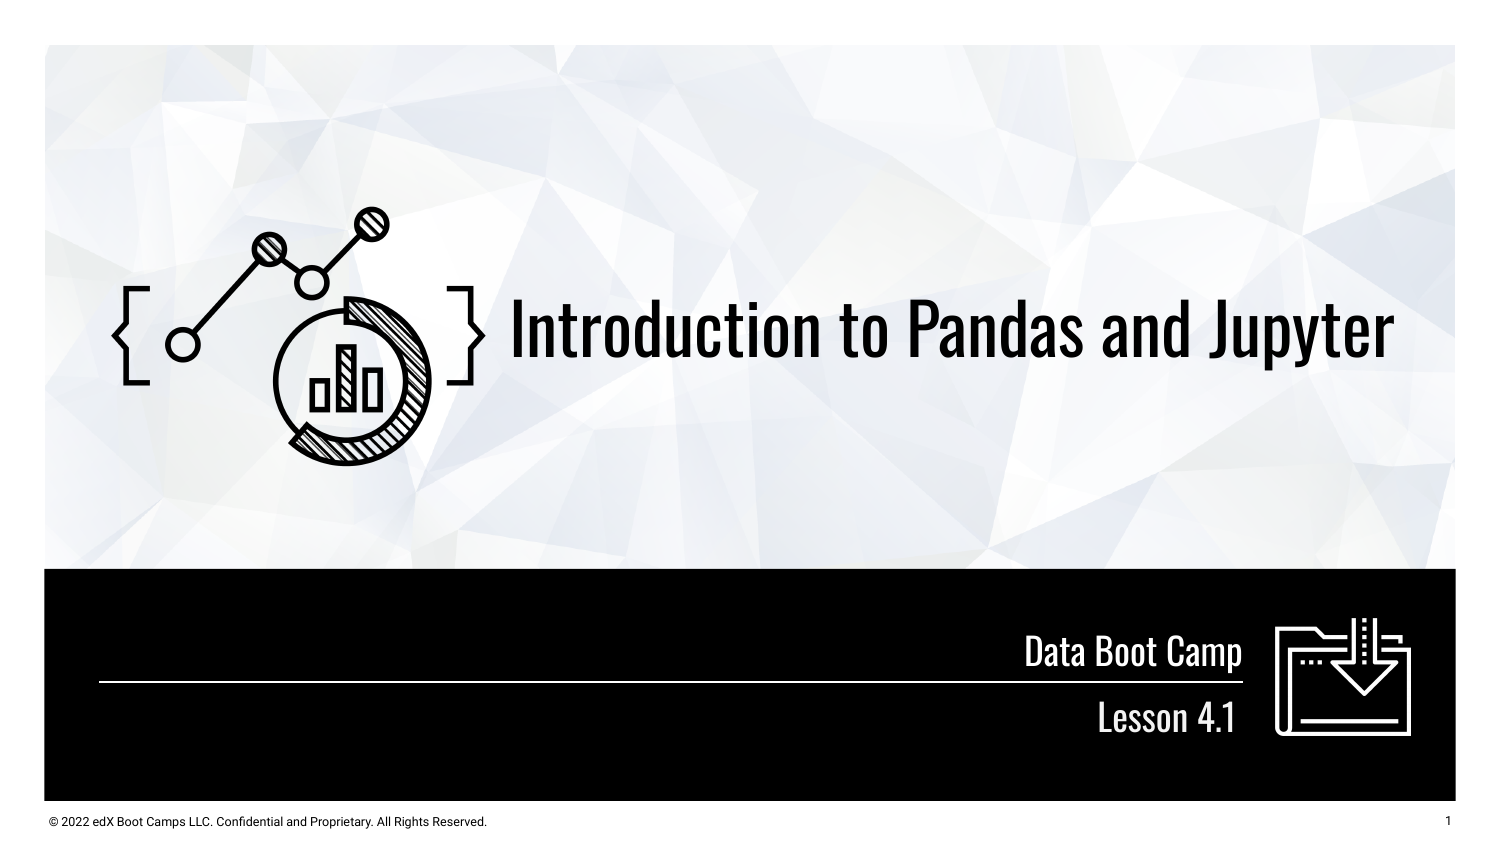

# Introduction to Pandas and Jupyter
Lesson 4.1